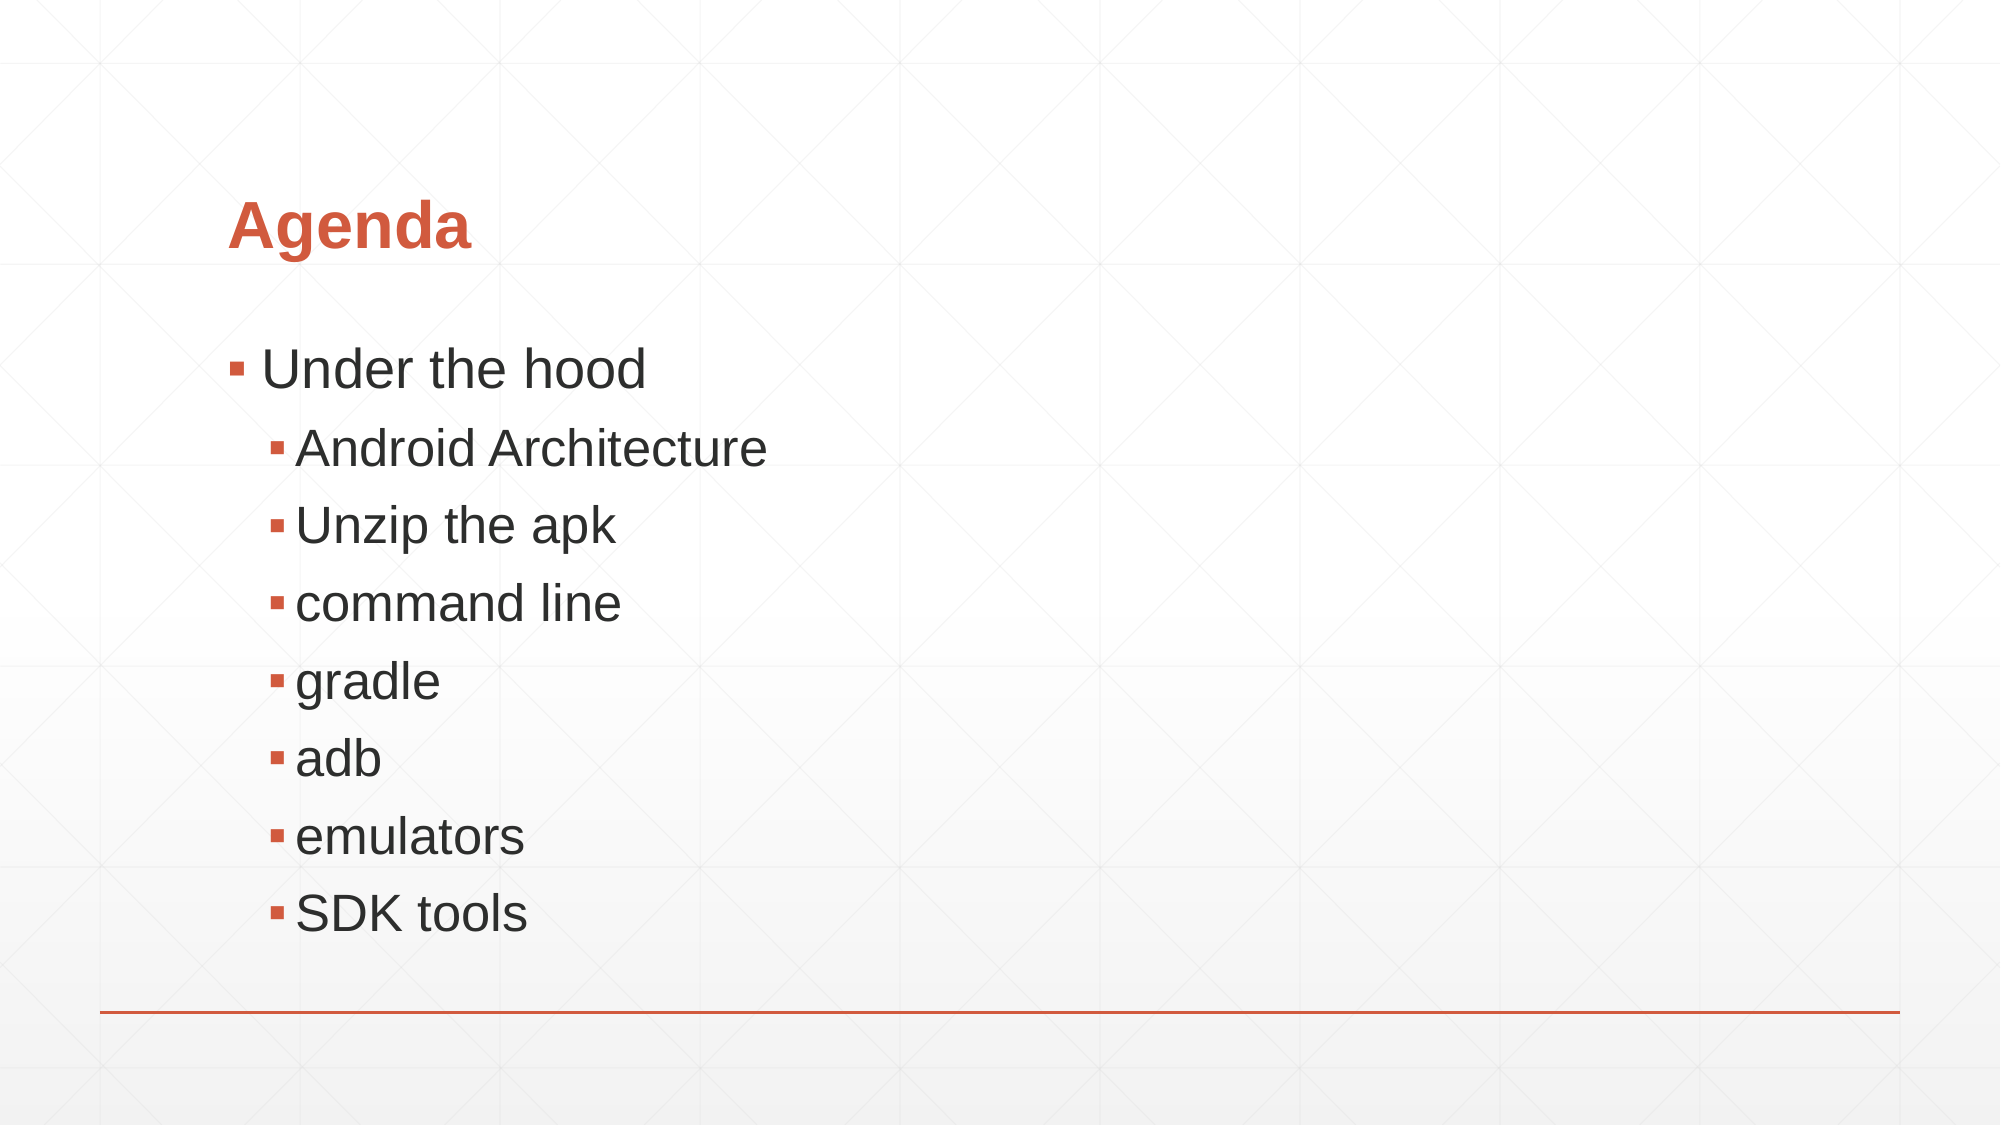

# Agenda
Under the hood
Android Architecture
Unzip the apk
command line
gradle
adb
emulators
SDK tools